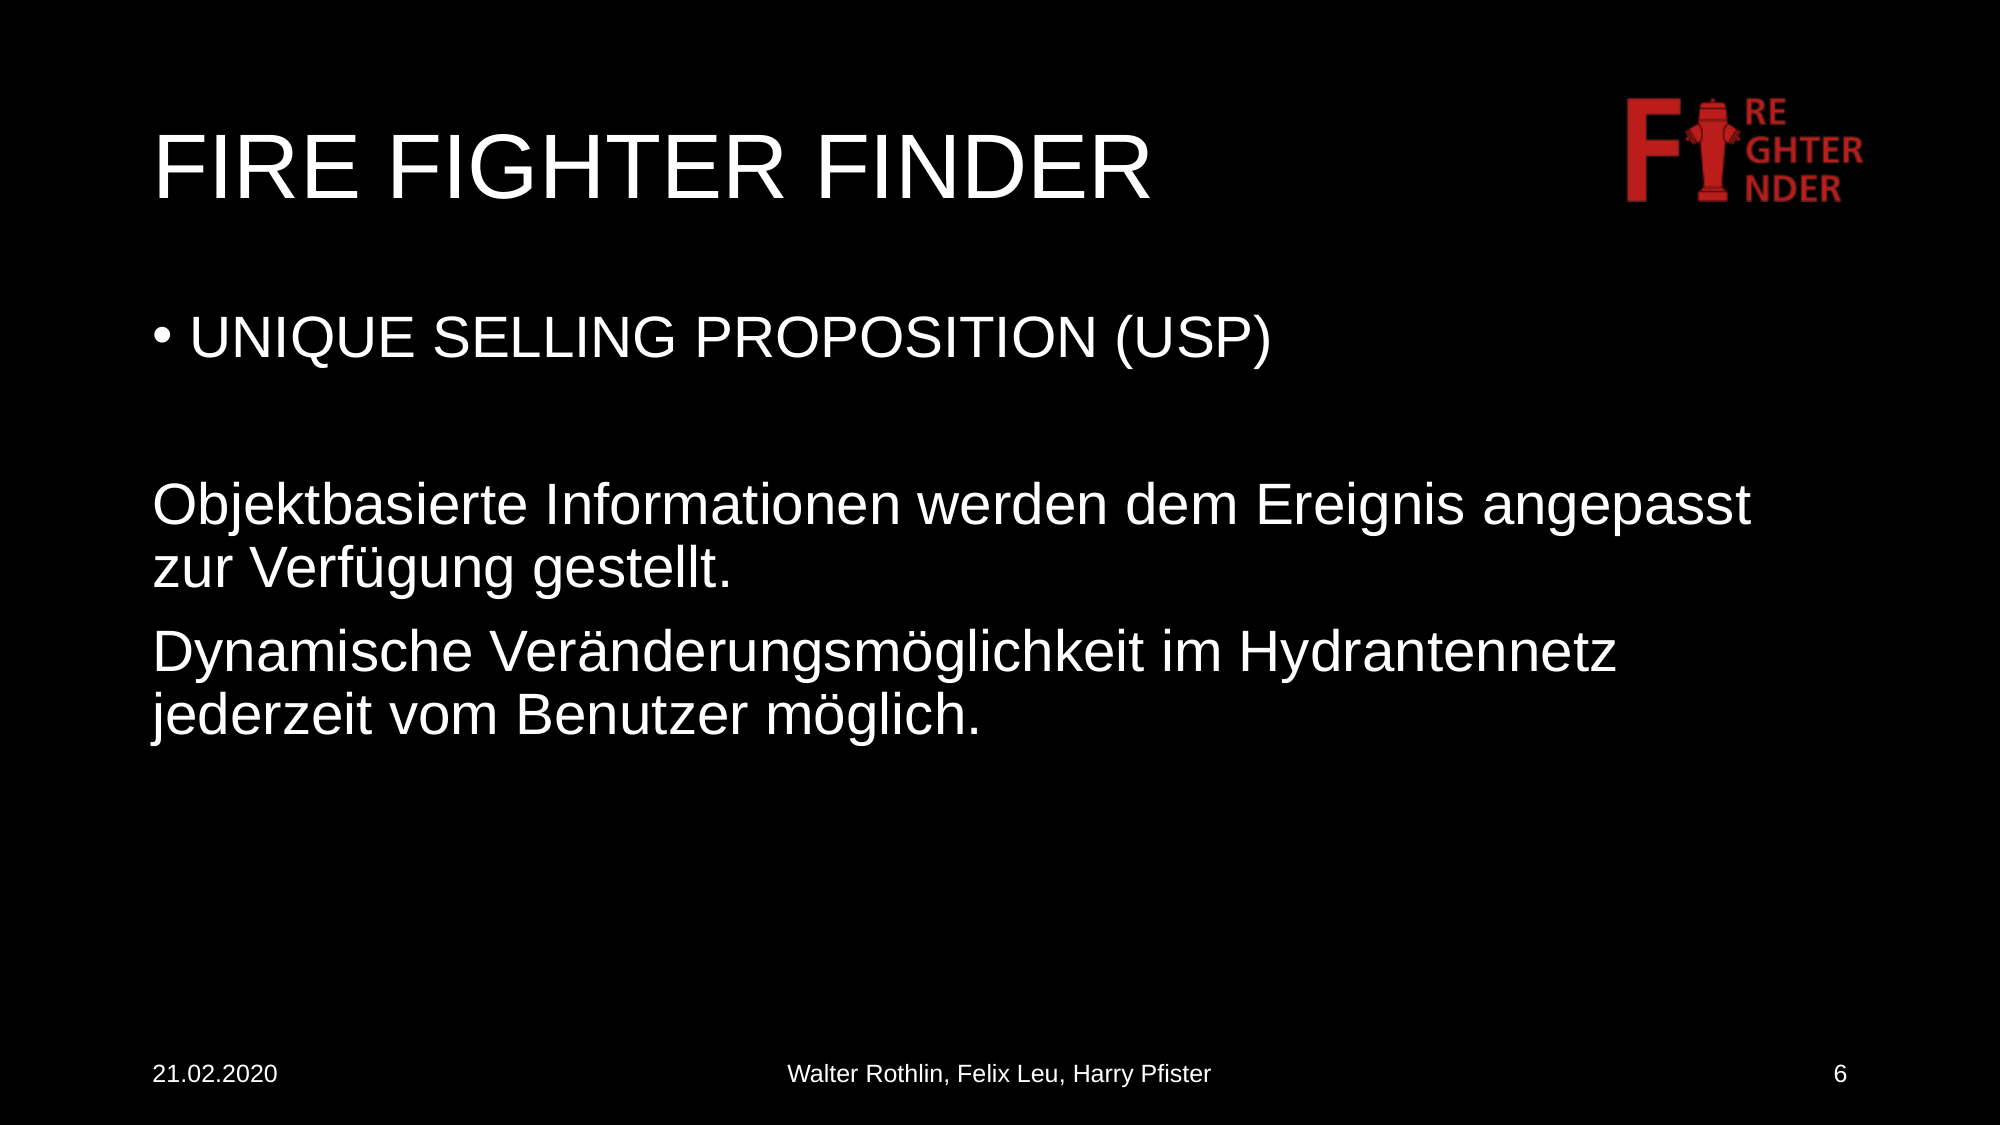

# FIRE FIGHTER FINDER
unique selling proposition (USP)

Objektbasierte Informationen werden dem Ereignis angepasst zur Verfügung gestellt.
Dynamische Veränderungsmöglichkeit im Hydrantennetz jederzeit vom Benutzer möglich.

21.02.2020
Walter Rothlin, Felix Leu, Harry Pfister
6